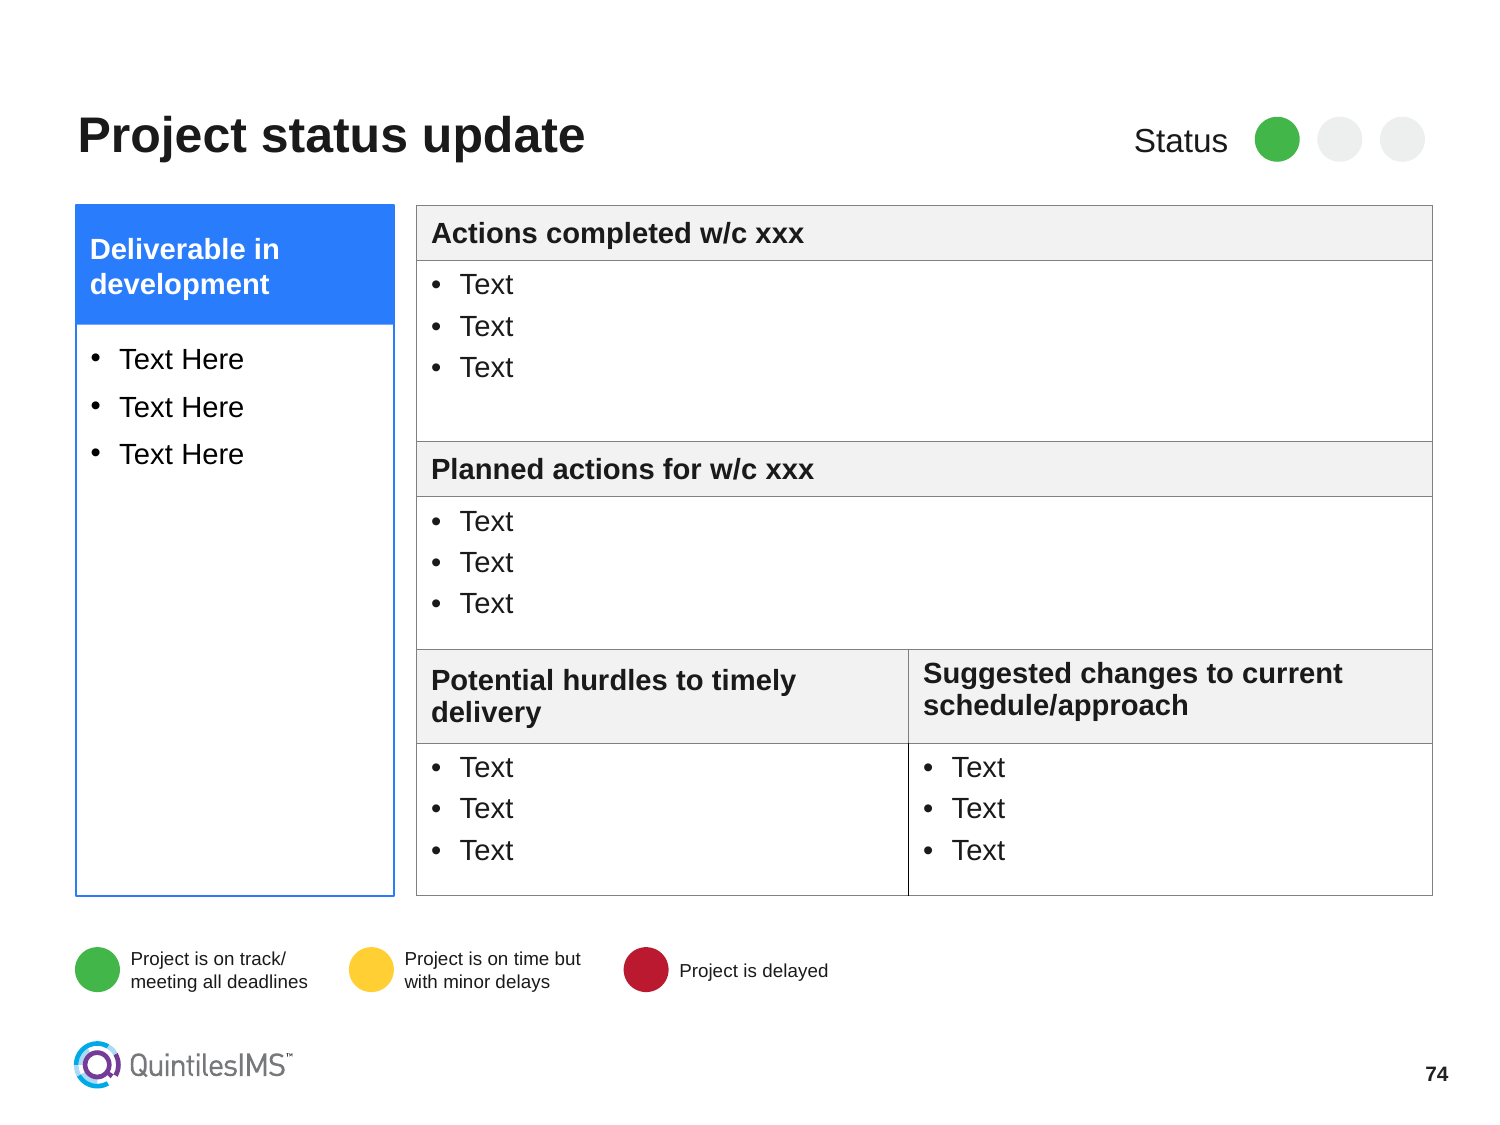

# Project status update
Status

Deliverable in development
Text Here
Text Here
Text Here
| Actions completed w/c xxx |  |
| --- | --- |
| Text Text Text |  |
| Planned actions for w/c xxx |  |
| Text Text Text |  |
| Potential hurdles to timely delivery | Suggested changes to current schedule/approach |
| Text Text Text | Text Text Text |
Project is on track/
meeting all deadlines

Project is on time but with minor delays

Project is delayed